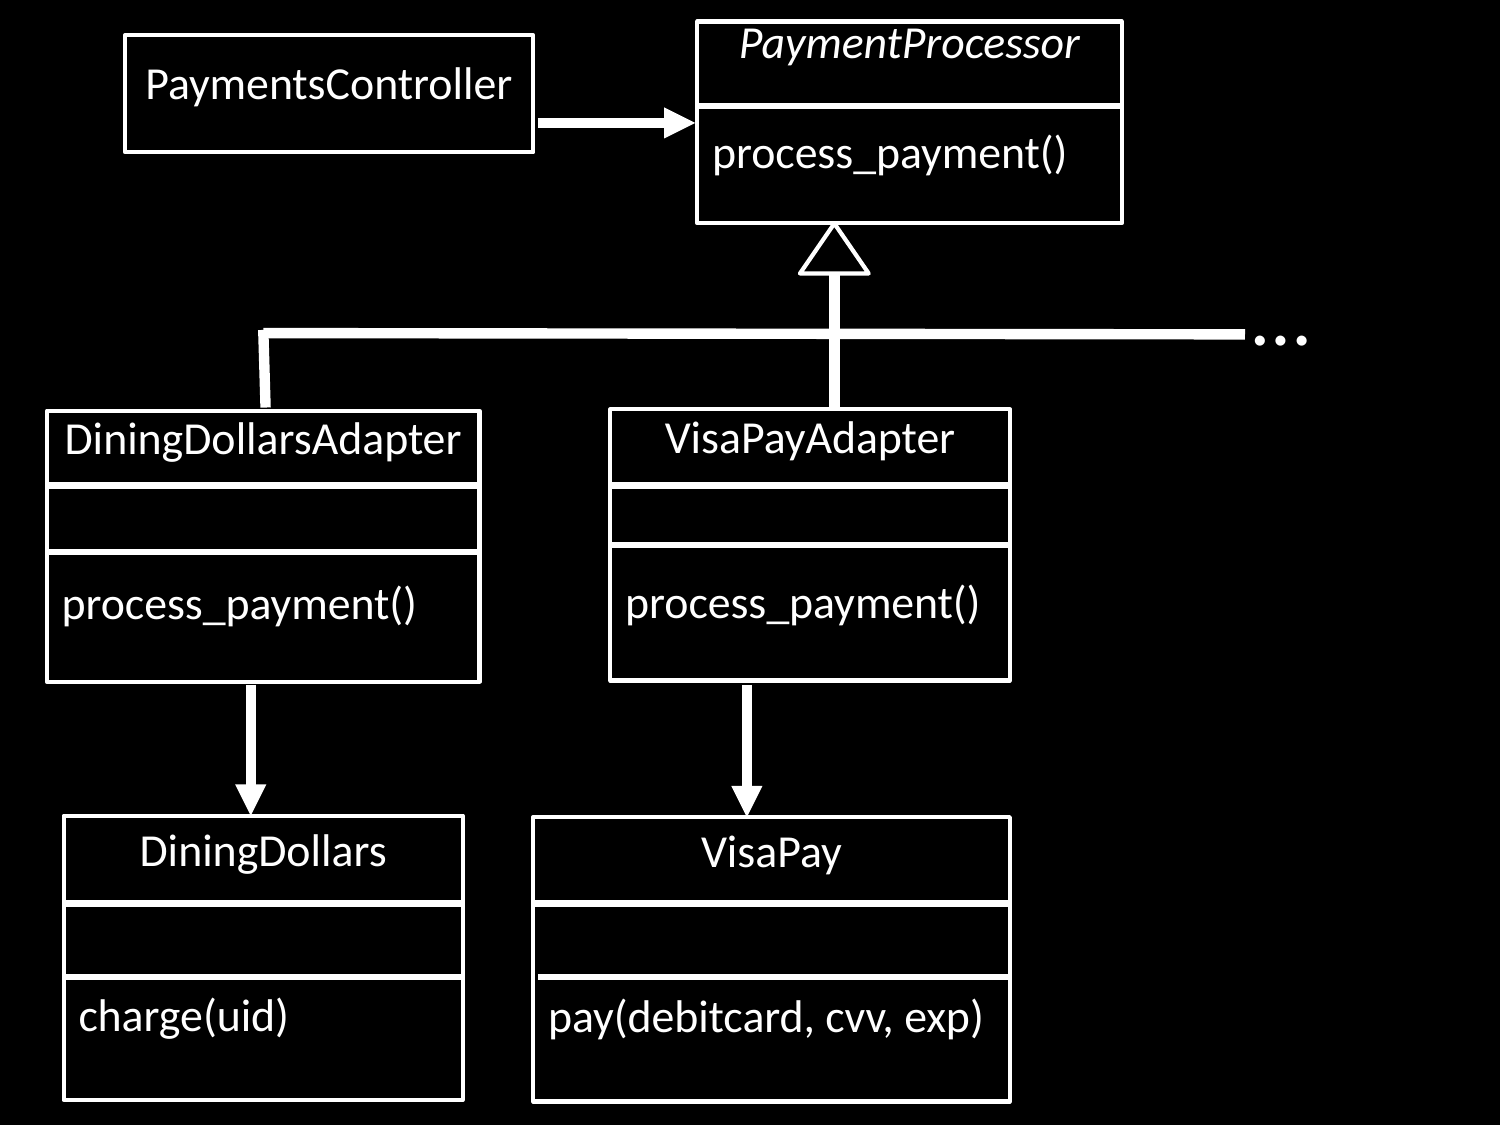

PaymentProcessor

process_payment()

PaymentsController

…
VisaPayAdapter

process_payment()

DiningDollarsAdapter

process_payment()

DiningDollars

charge(uid)

VisaPay

pay(debitcard, cvv, exp)